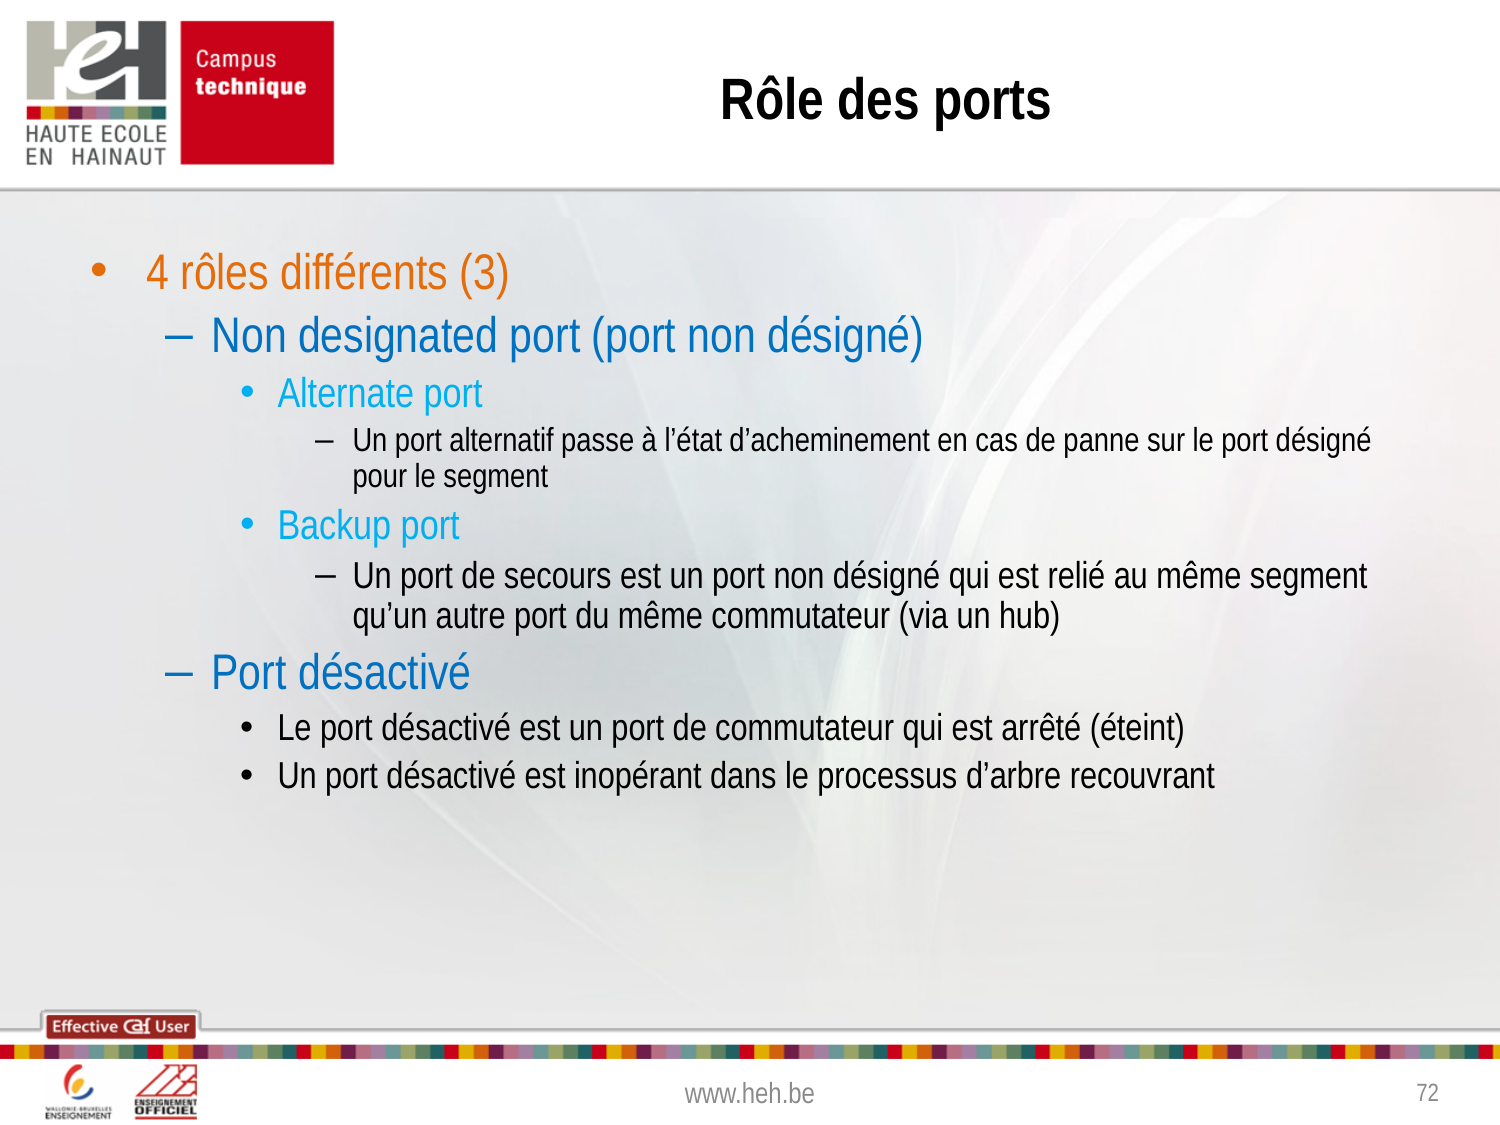

# Rôle des ports
4 rôles différents (3)
Non designated port (port non désigné)
Alternate port
Un port alternatif passe à l’état d’acheminement en cas de panne sur le port désigné pour le segment
Backup port
Un port de secours est un port non désigné qui est relié au même segment qu’un autre port du même commutateur (via un hub)
Port désactivé
Le port désactivé est un port de commutateur qui est arrêté (éteint)
Un port désactivé est inopérant dans le processus d’arbre recouvrant

www.heh.be
72